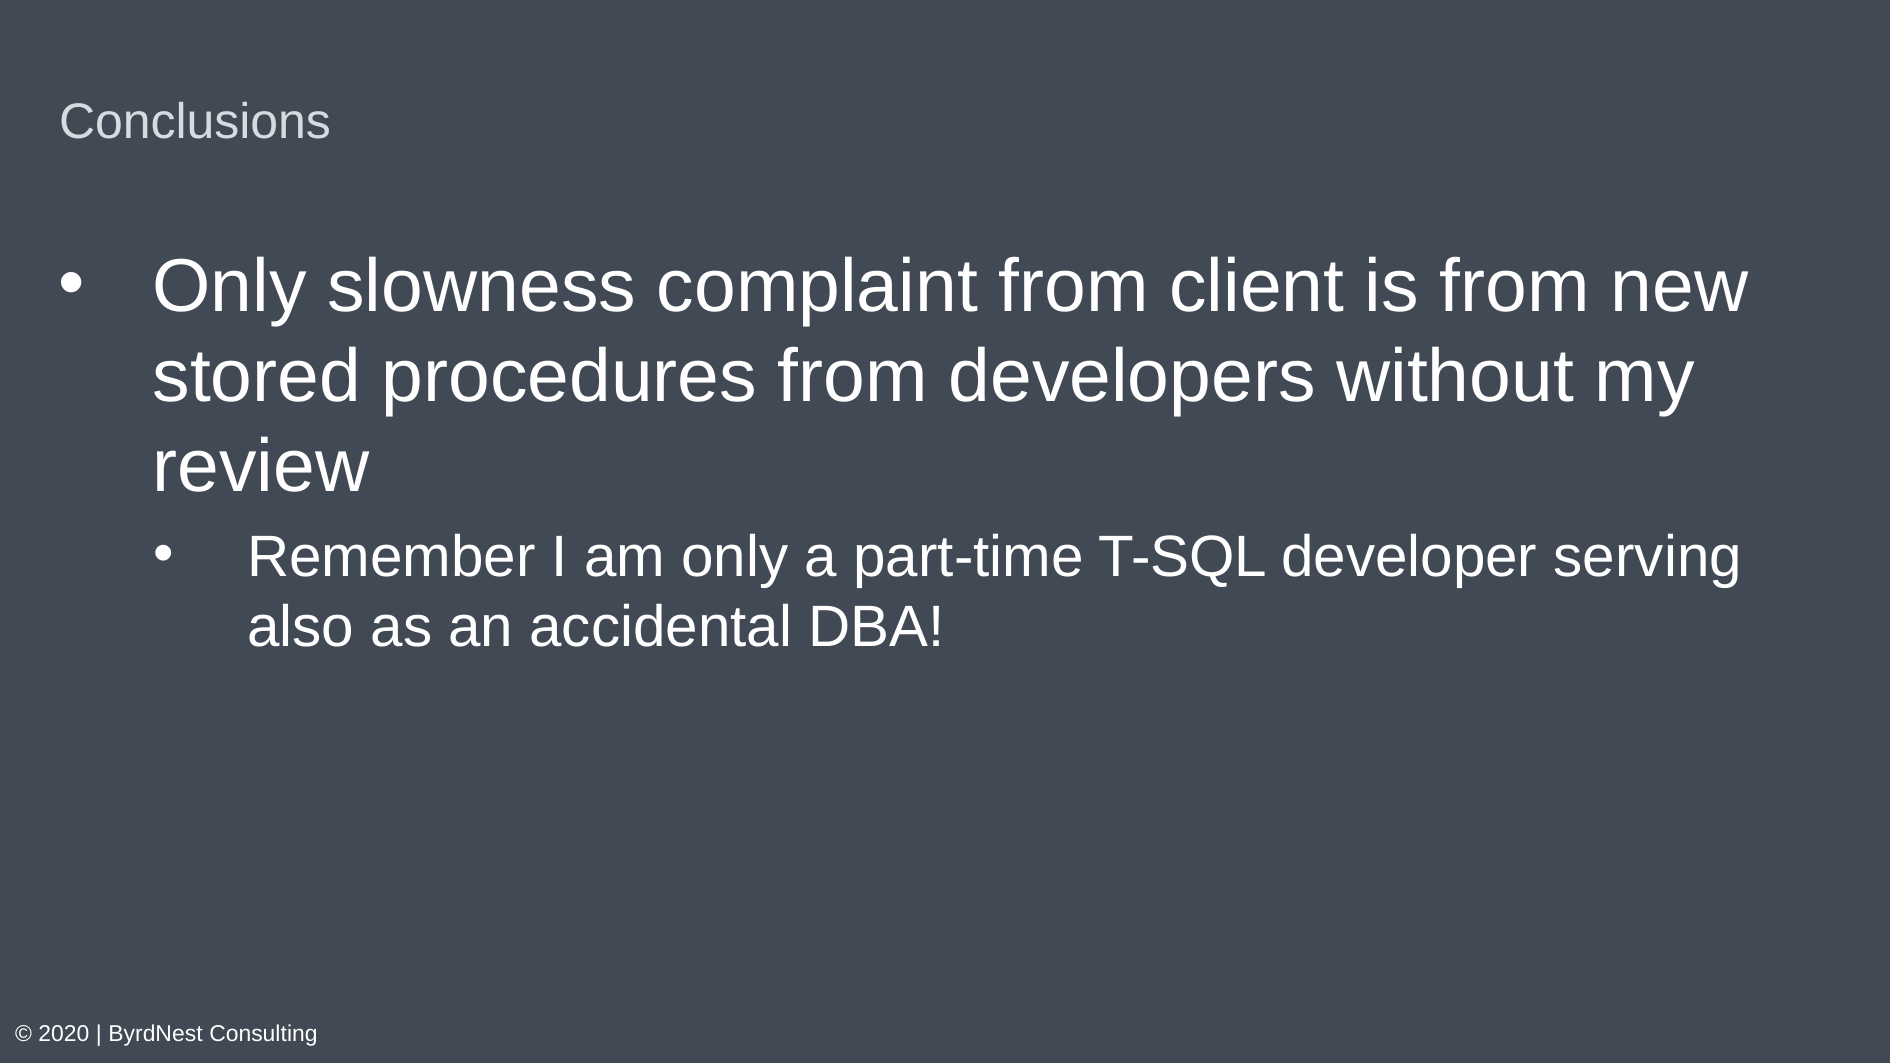

# Conclusions
Only slowness complaint from client is from new stored procedures from developers without my review
Remember I am only a part-time T-SQL developer serving also as an accidental DBA!

© 2020 | ByrdNest Consulting